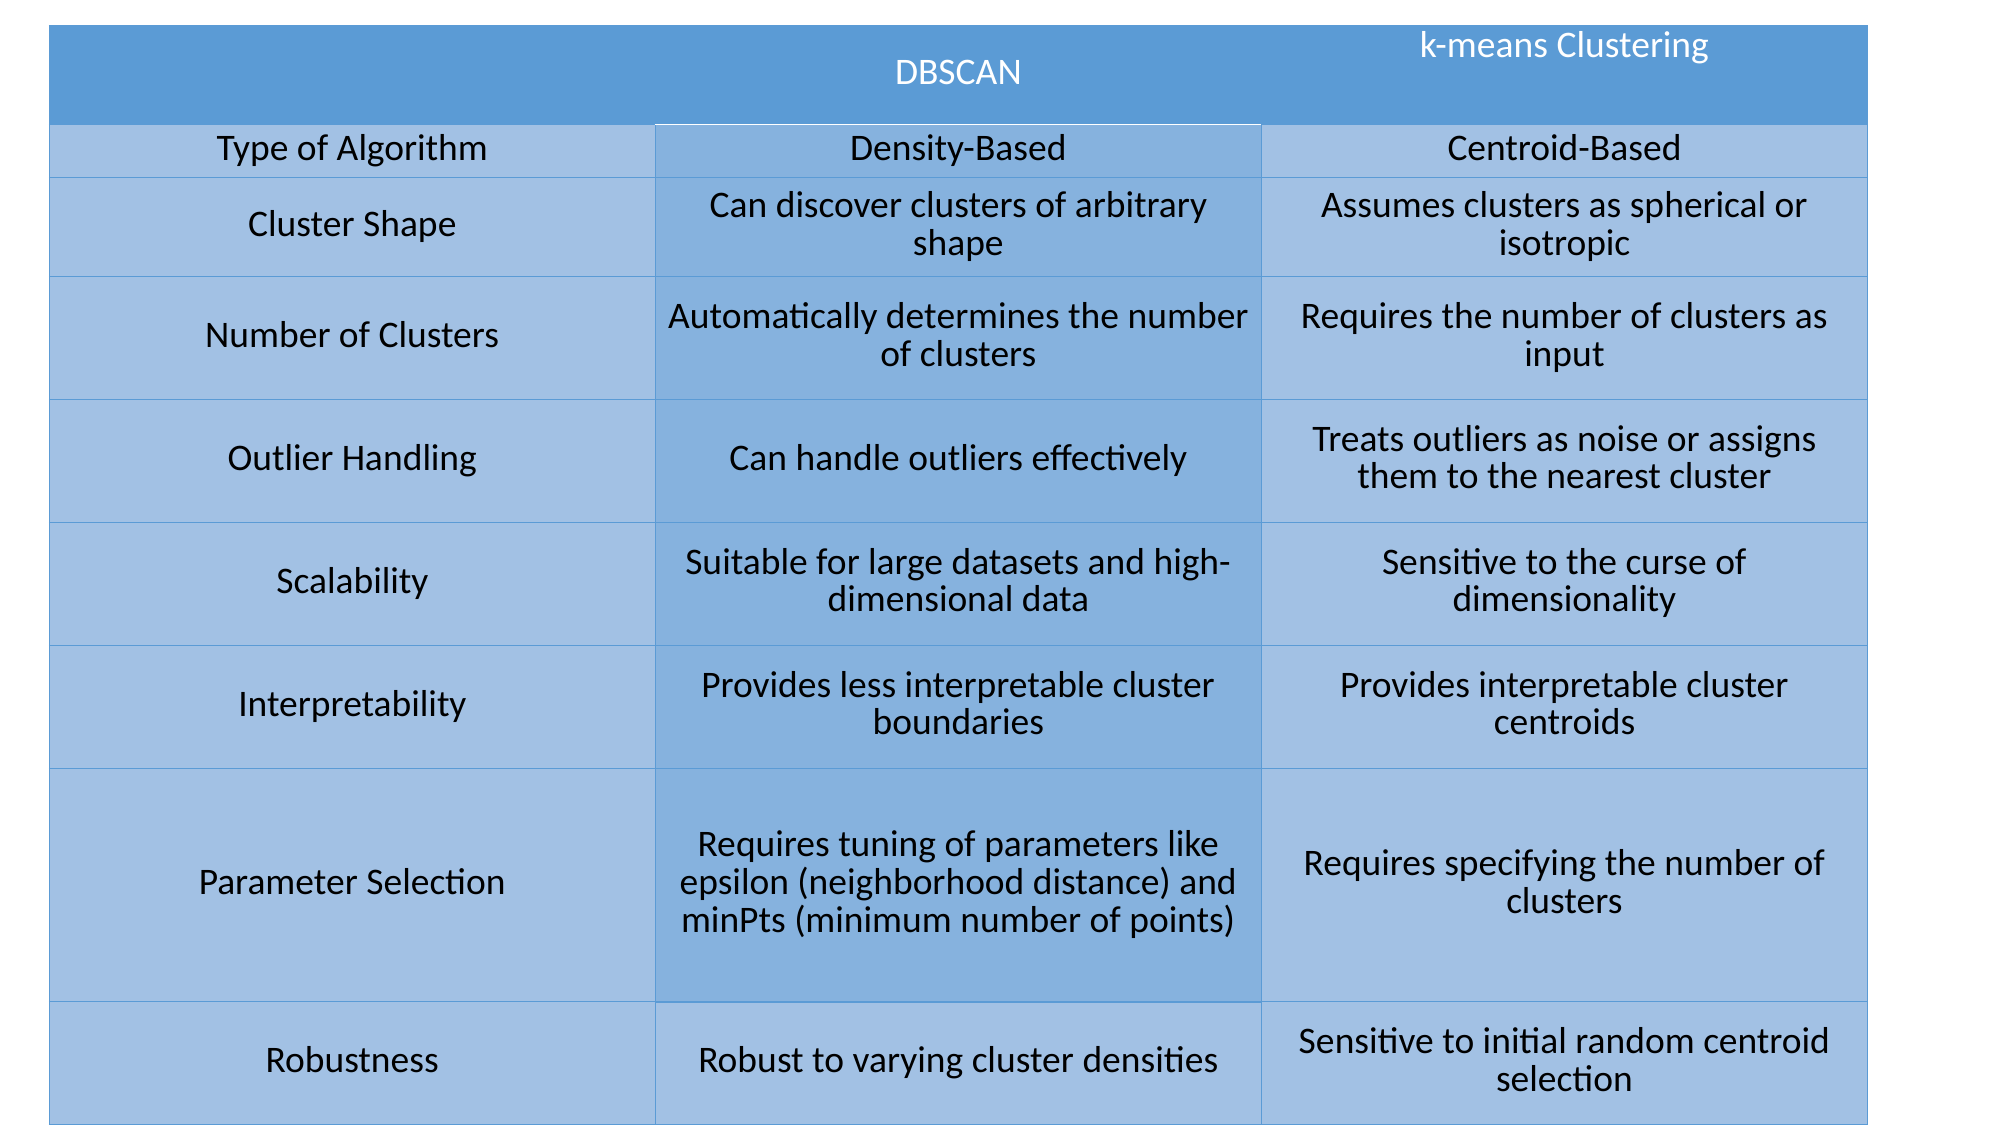

|  | DBSCAN | k-means Clustering |
| --- | --- | --- |
| Type of Algorithm | Density-Based | Centroid-Based |
| Cluster Shape | Can discover clusters of arbitrary shape | Assumes clusters as spherical or isotropic |
| Number of Clusters | Automatically determines the number of clusters | Requires the number of clusters as input |
| Outlier Handling | Can handle outliers effectively | Treats outliers as noise or assigns them to the nearest cluster |
| Scalability | Suitable for large datasets and high-dimensional data | Sensitive to the curse of dimensionality |
| Interpretability | Provides less interpretable cluster boundaries | Provides interpretable cluster centroids |
| Parameter Selection | Requires tuning of parameters like epsilon (neighborhood distance) and minPts (minimum number of points) | Requires specifying the number of clusters |
| Robustness | Robust to varying cluster densities | Sensitive to initial random centroid selection |